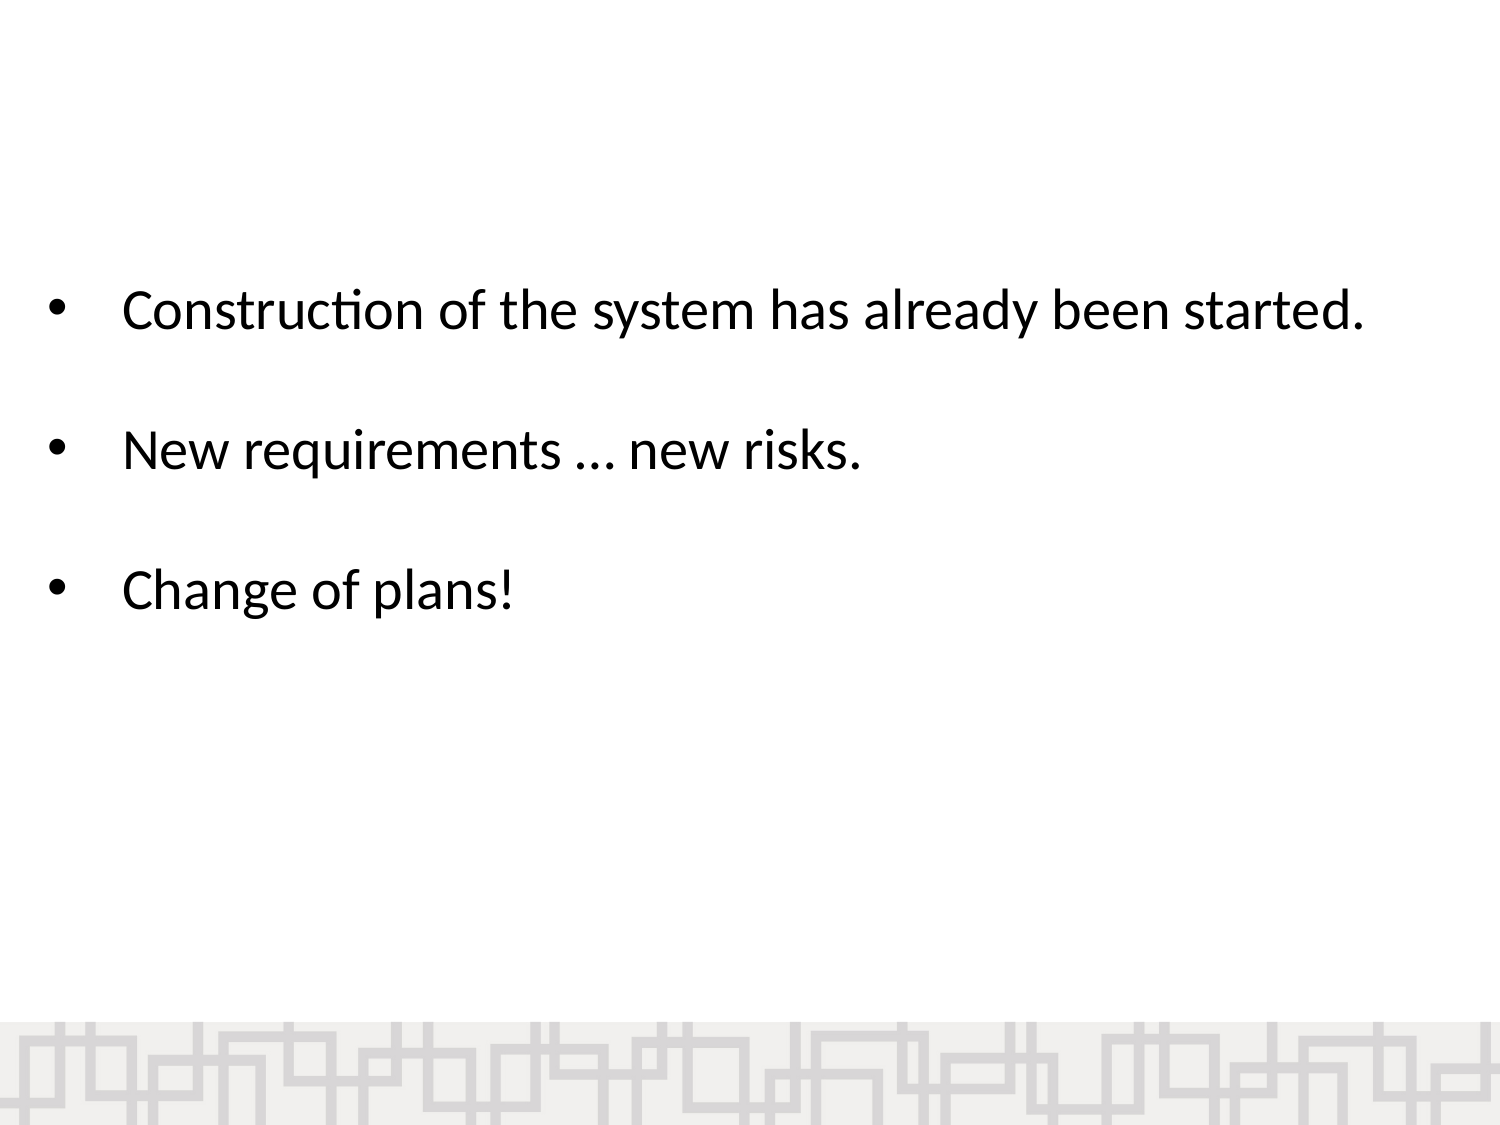

Construction of the system has already been started.

New requirements … new risks.

Change of plans!